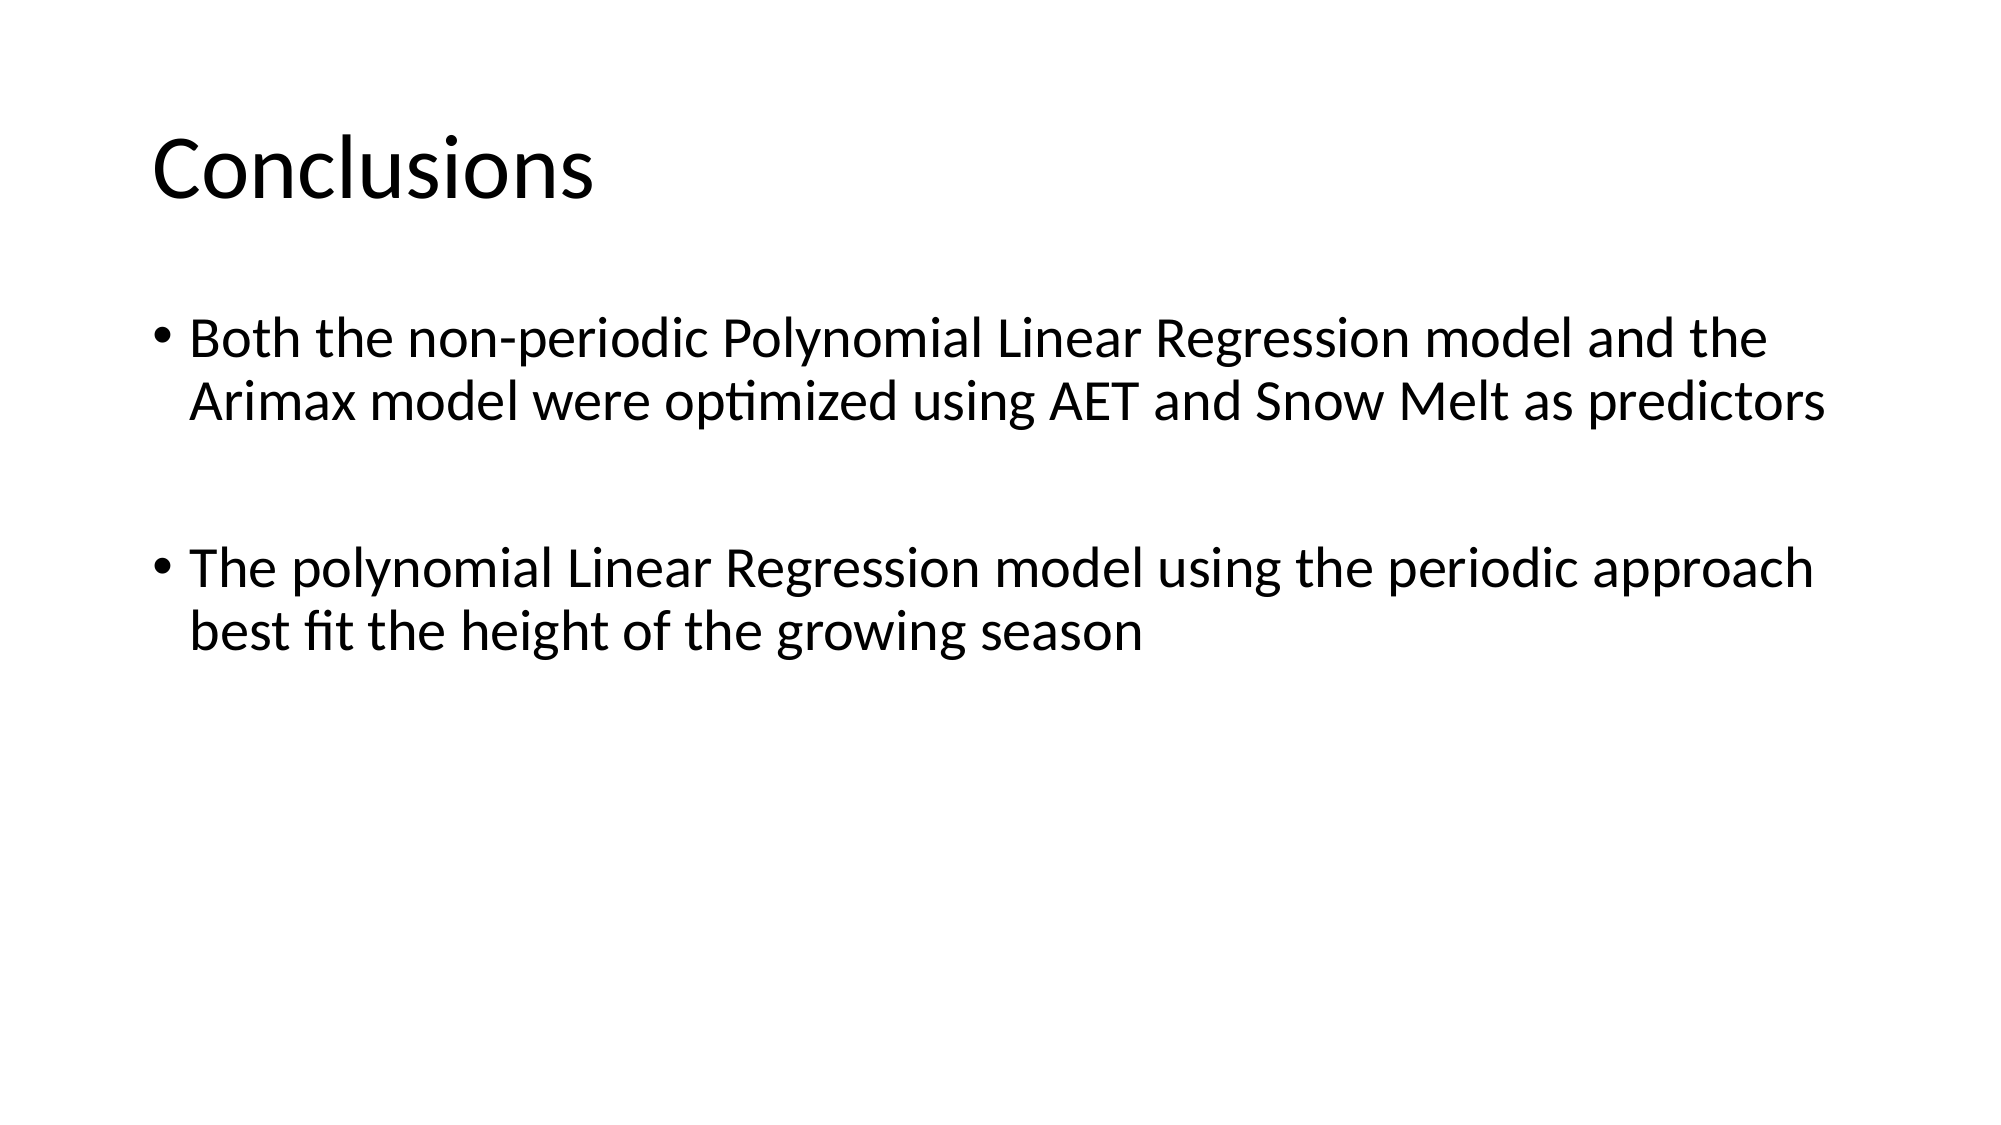

# Conclusions
Both the non-periodic Polynomial Linear Regression model and the Arimax model were optimized using AET and Snow Melt as predictors

The polynomial Linear Regression model using the periodic approach best fit the height of the growing season